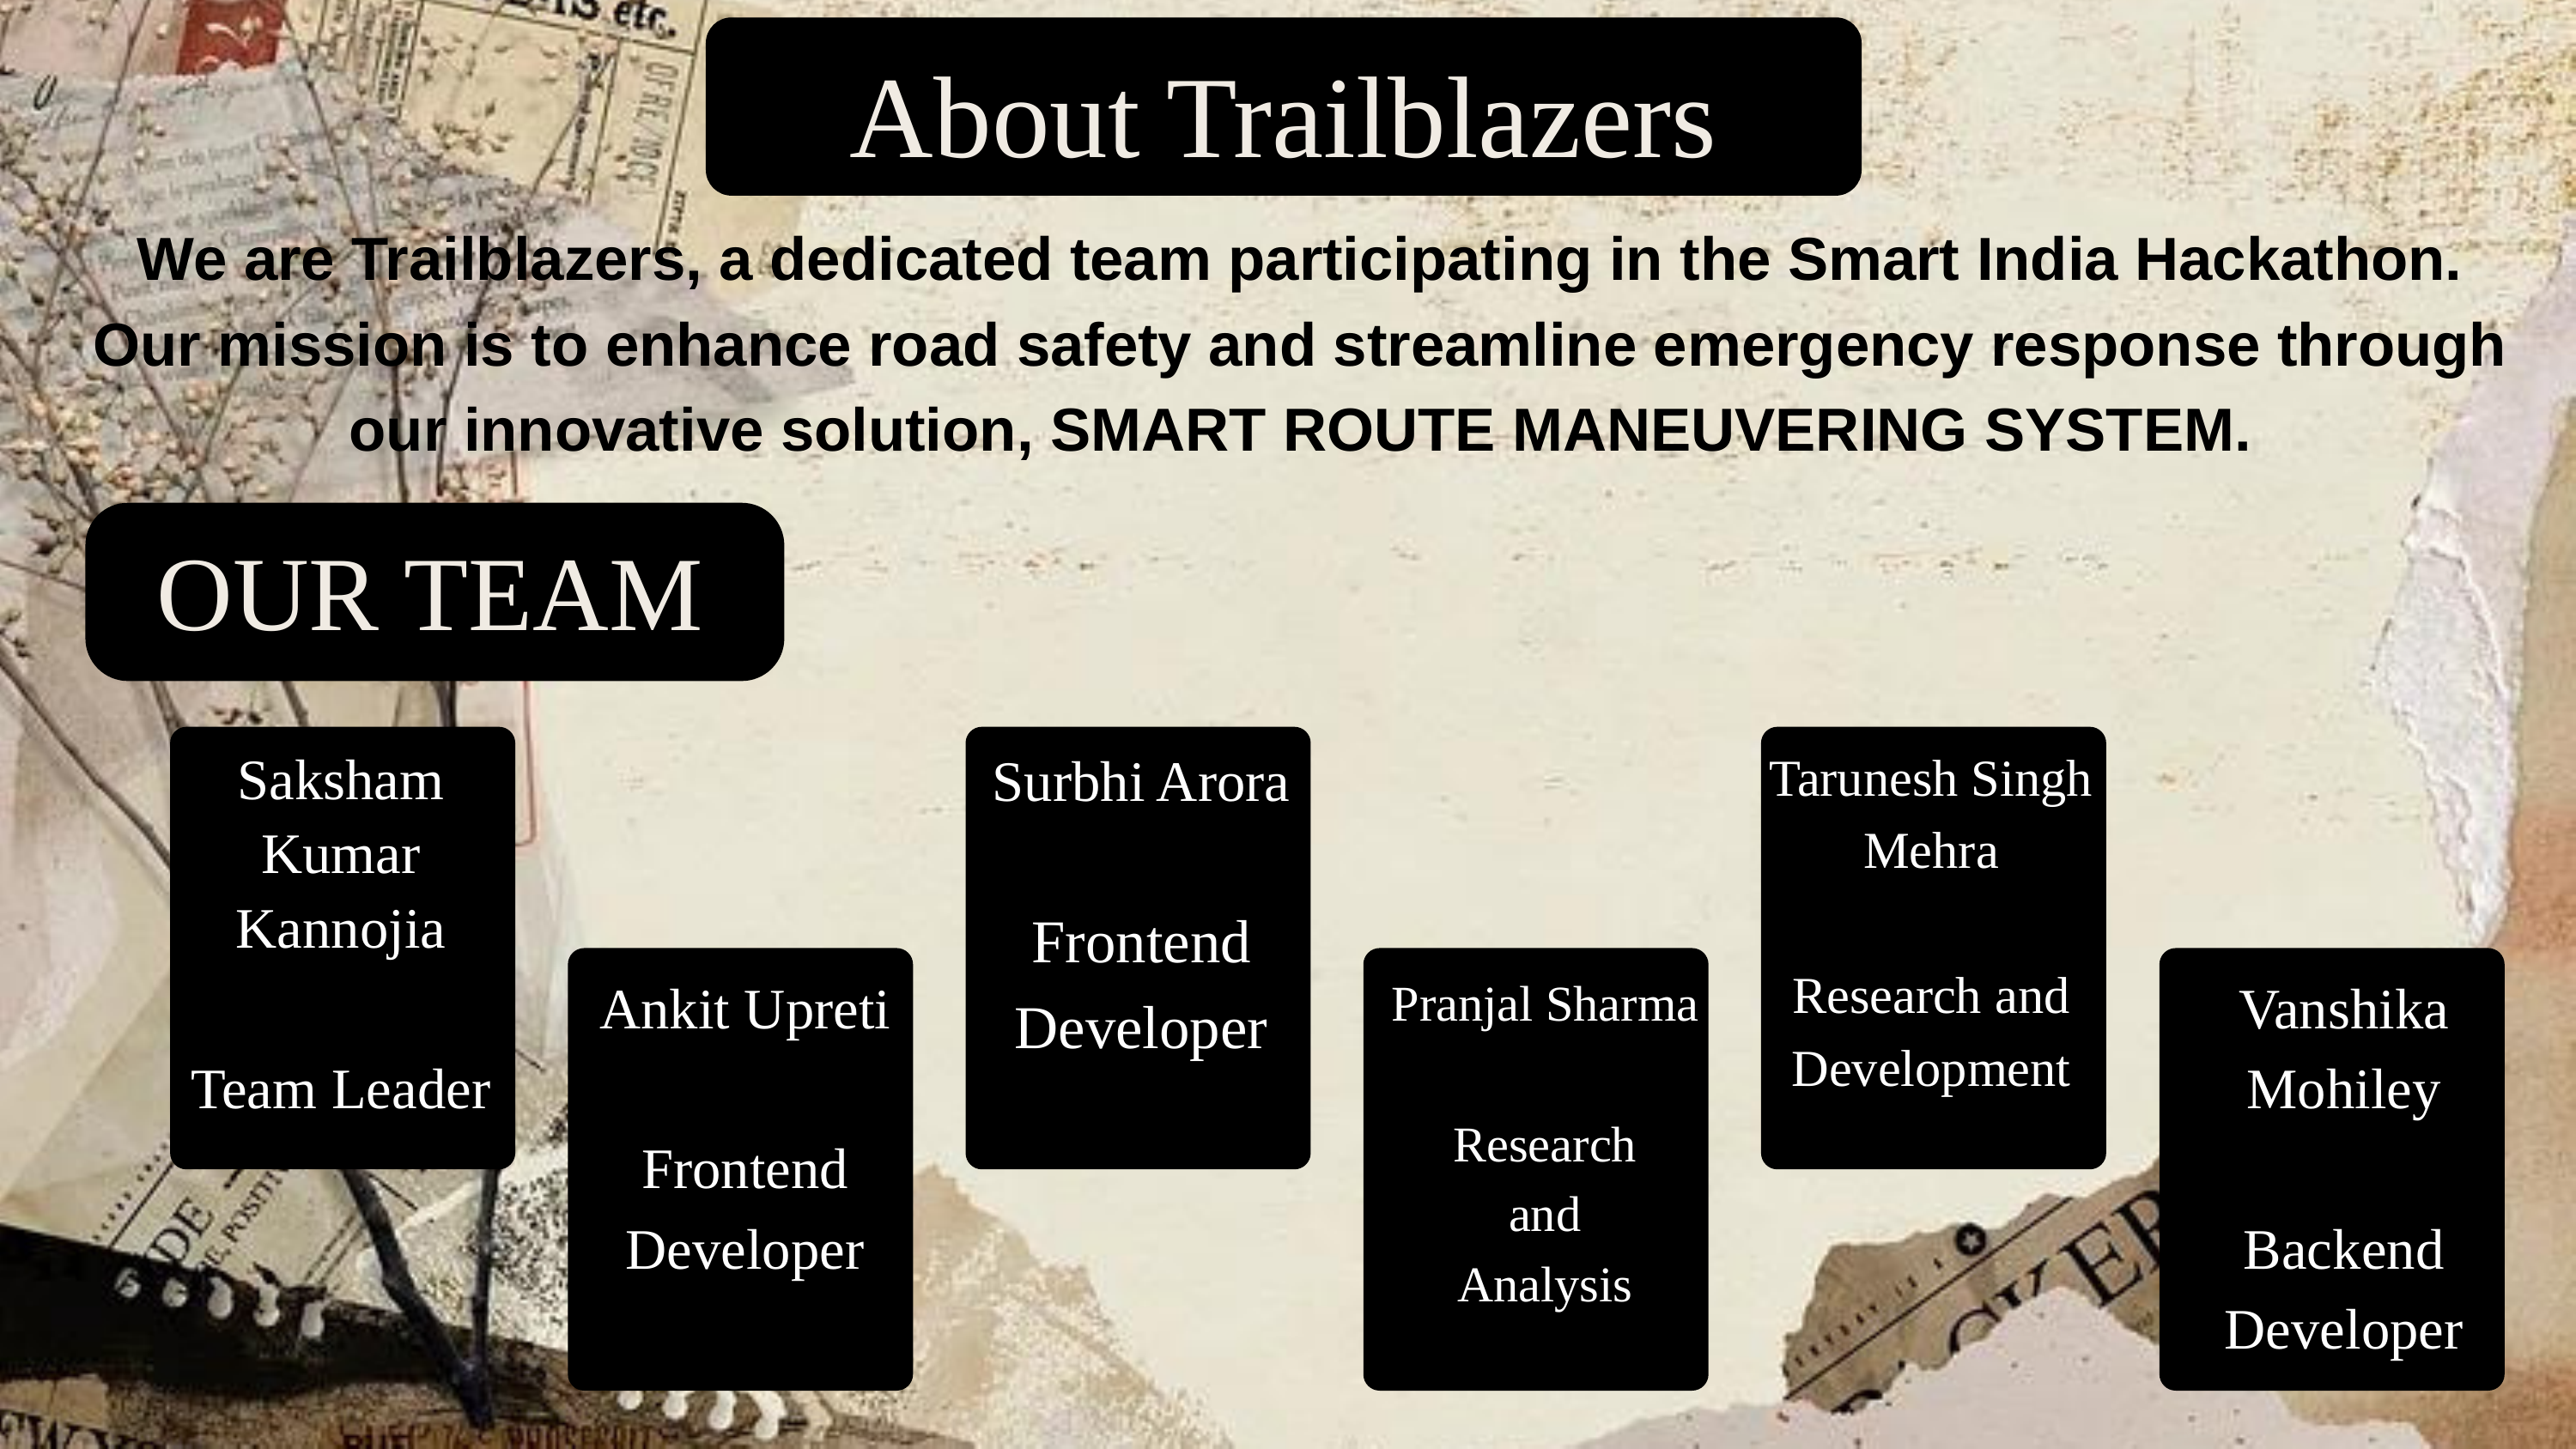

About Trailblazers

We are Trailblazers, a dedicated team participating in the Smart India Hackathon. Our mission is to enhance road safety and streamline emergency response through our innovative solution, SMART ROUTE MANEUVERING SYSTEM.

OUR TEAM

Surbhi Arora

Frontend Developer

Tarunesh Singh Mehra

Research and Development

Saksham Kumar Kannojia

Team Leader

Ankit Upreti

Frontend Developer

Vanshika Mohiley

Backend Developer

Pranjal Sharma

Research
 and
Analysis